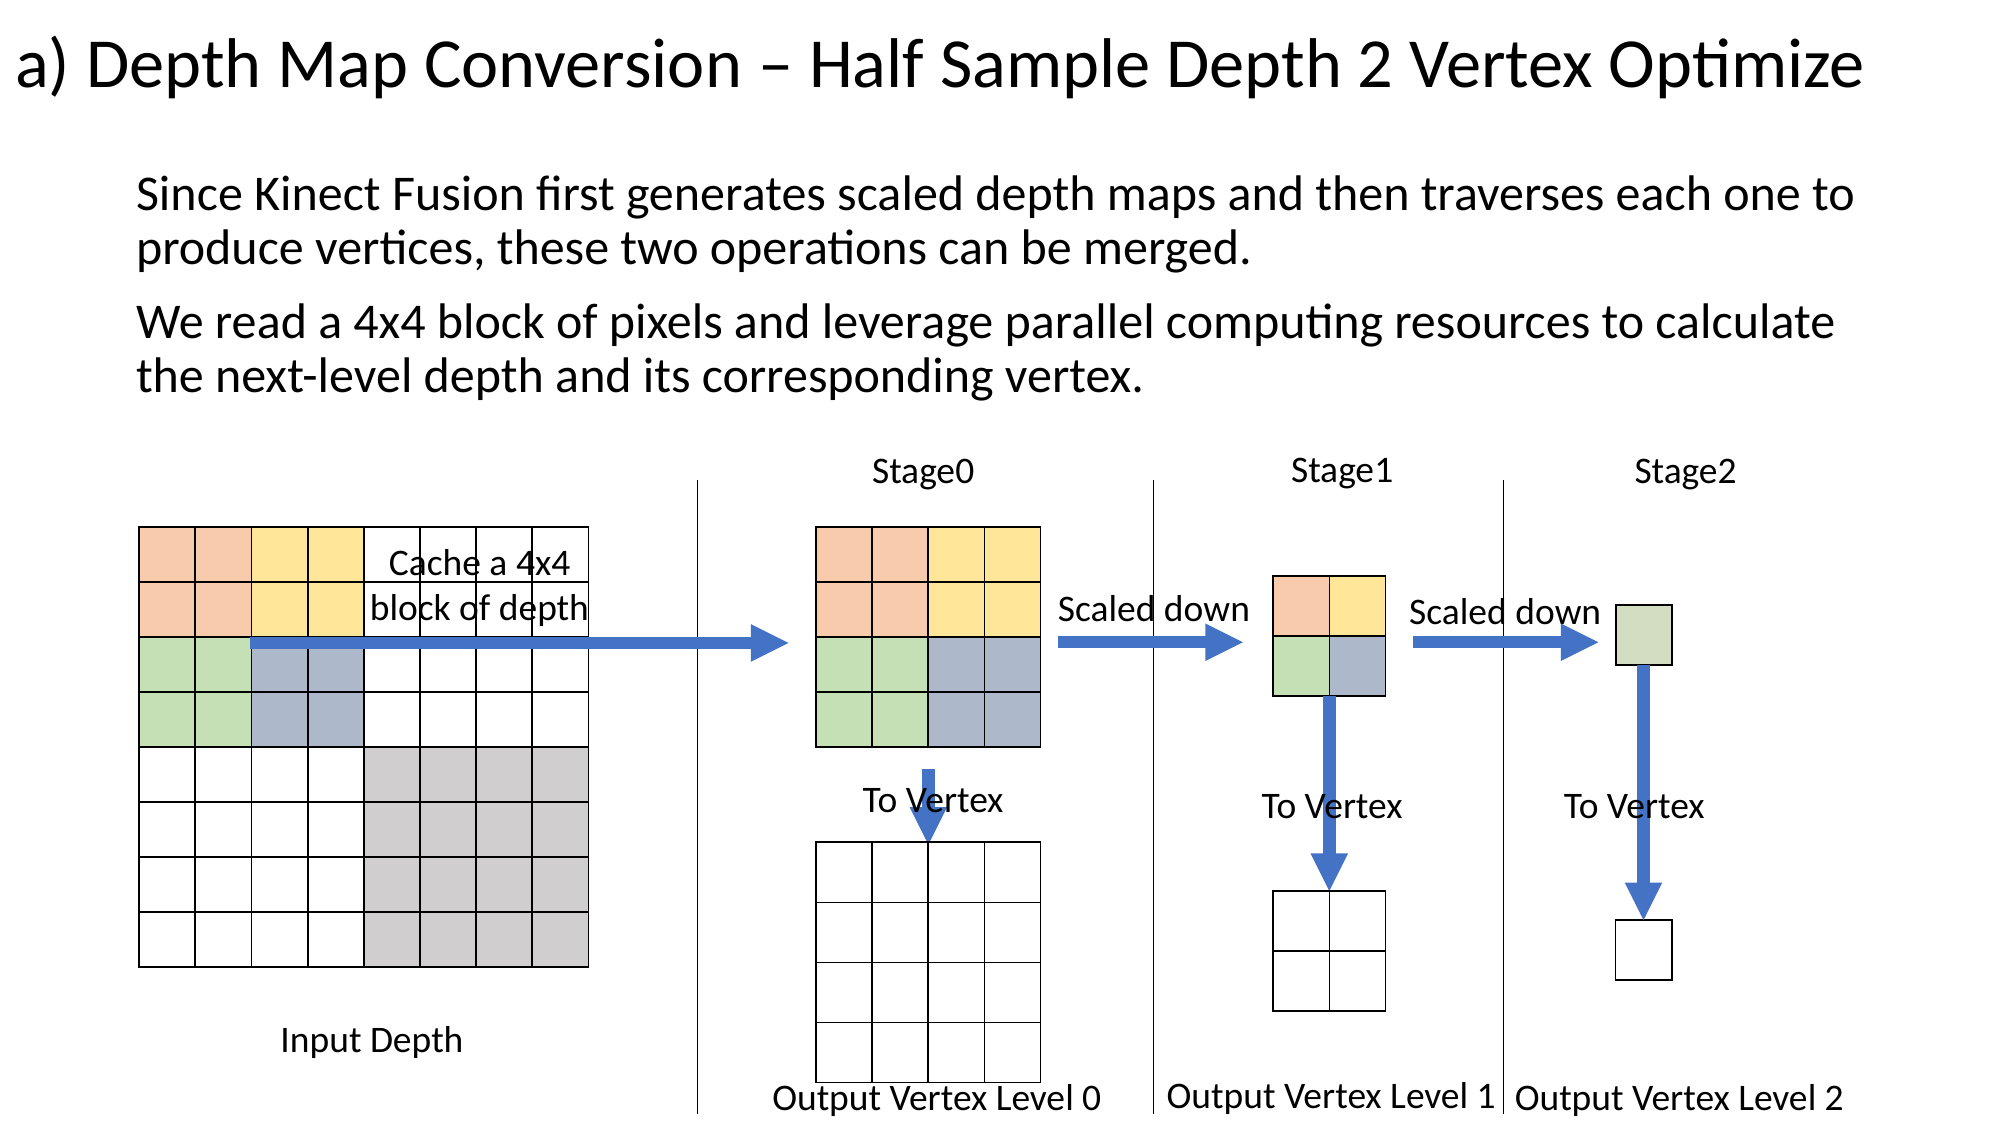

# a) Depth Map Conversion – Half Sample Depth 2 Vertex Optimize
Since Kinect Fusion first generates scaled depth maps and then traverses each one to produce vertices, these two operations can be merged.
We read a 4x4 block of pixels and leverage parallel computing resources to calculate the next-level depth and its corresponding vertex.
Stage1
Stage0
Stage2
|  |  |  |  |  |  |  |  |
| --- | --- | --- | --- | --- | --- | --- | --- |
|  |  |  |  |  |  |  |  |
|  |  |  |  |  |  |  |  |
|  |  |  |  |  |  |  |  |
|  |  |  |  |  |  |  |  |
|  |  |  |  |  |  |  |  |
|  |  |  |  |  |  |  |  |
|  |  |  |  |  |  |  |  |
|  |  |  |  |
| --- | --- | --- | --- |
|  |  |  |  |
|  |  |  |  |
|  |  |  |  |
Cache a 4x4
block of depth
|  |  |
| --- | --- |
|  |  |
Scaled down
Scaled down
|  |
| --- |
To Vertex
To Vertex
To Vertex
|  |  |  |  |
| --- | --- | --- | --- |
|  |  |  |  |
|  |  |  |  |
|  |  |  |  |
|  |  |
| --- | --- |
|  |  |
|  |
| --- |
Input Depth
Output Vertex Level 1
Output Vertex Level 2
Output Vertex Level 0